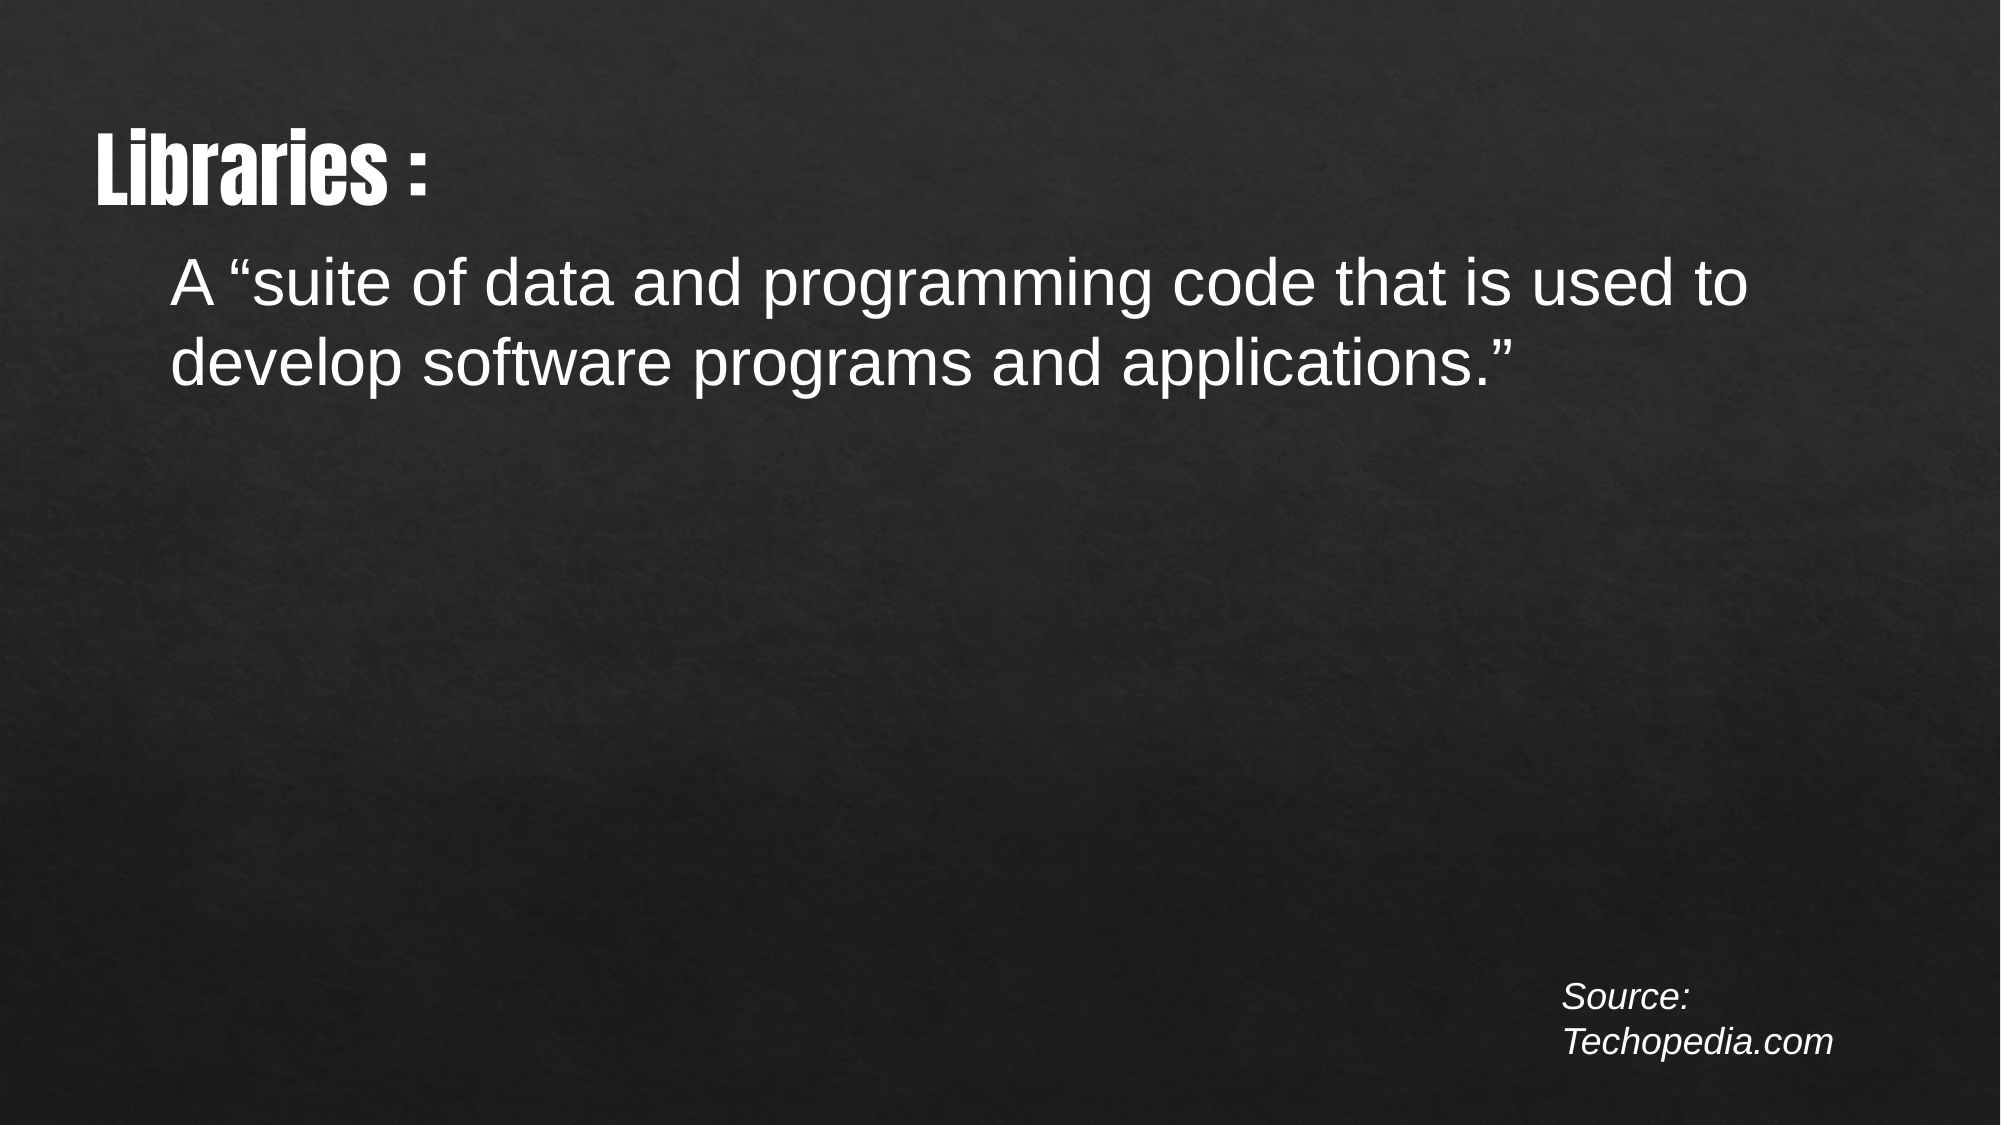

Libraries :
A “suite of data and programming code that is used to develop software programs and applications.”
Source: Techopedia.com